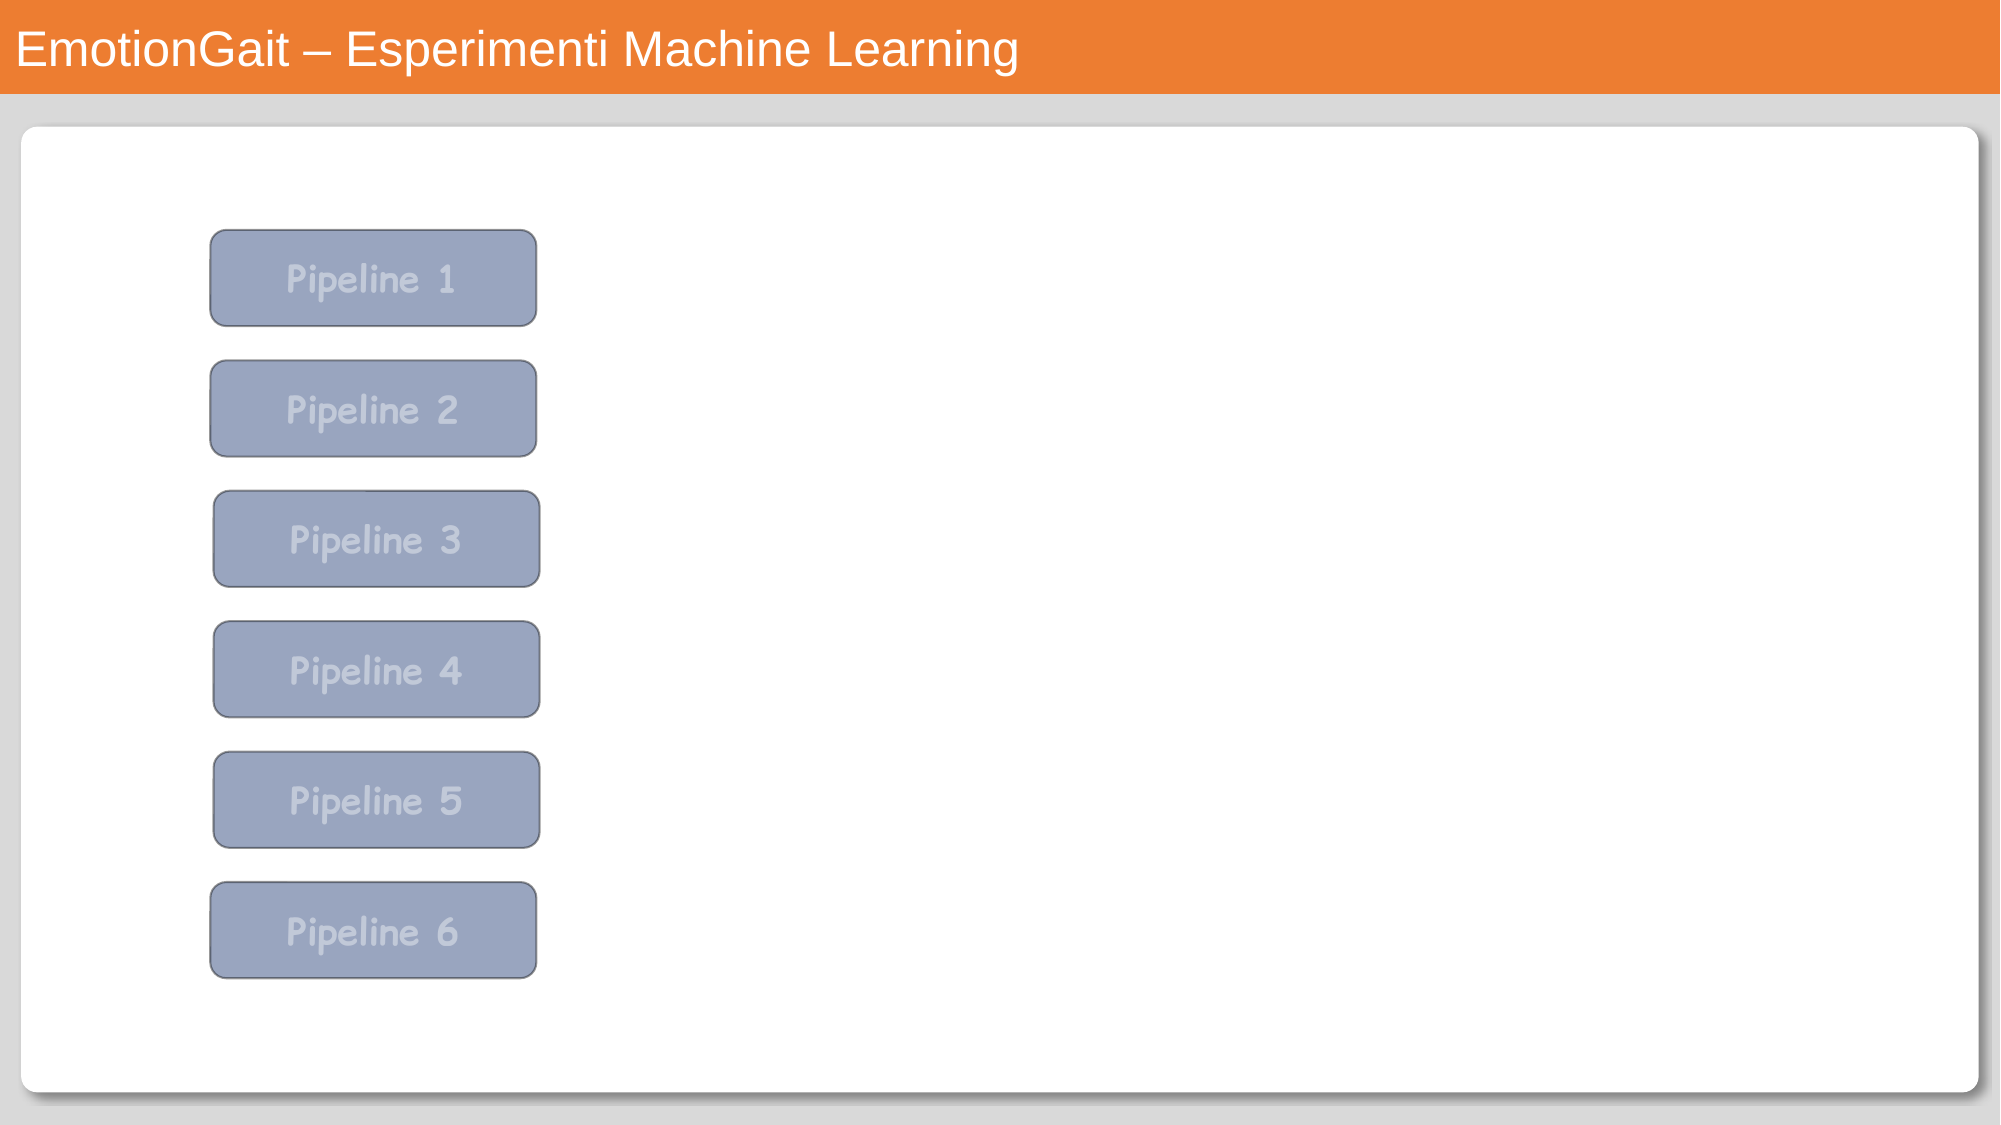

EmotionGait – Esperimenti Machine Learning

Pipeline 1
Pipeline 2
Pipeline 3
Pipeline 4
Pipeline 5
Pipeline 6